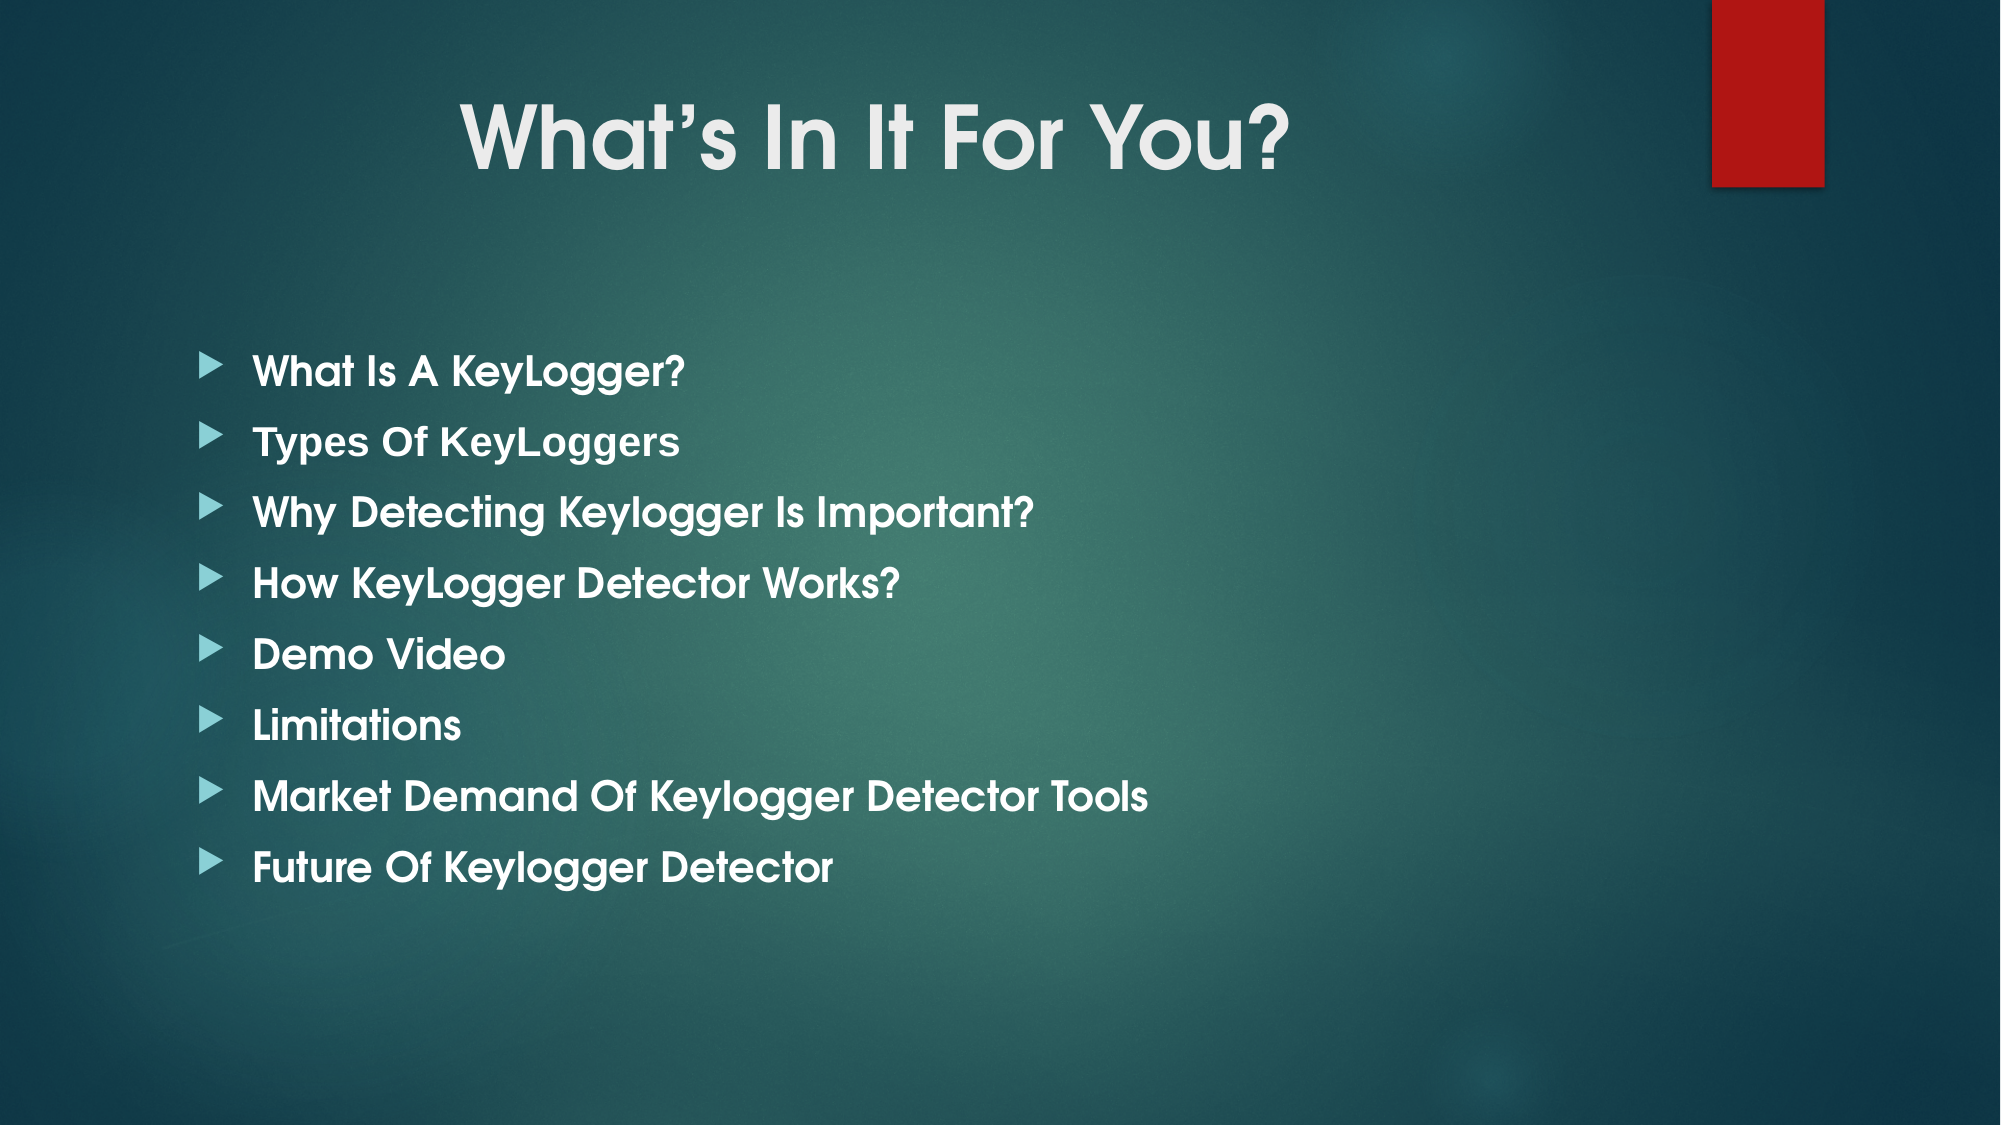

# What’s In It For You?
What Is A KeyLogger?
Types Of KeyLoggers
Why Detecting Keylogger Is Important?
How KeyLogger Detector Works?
Demo Video
Limitations
Market Demand Of Keylogger Detector Tools
Future Of Keylogger Detector